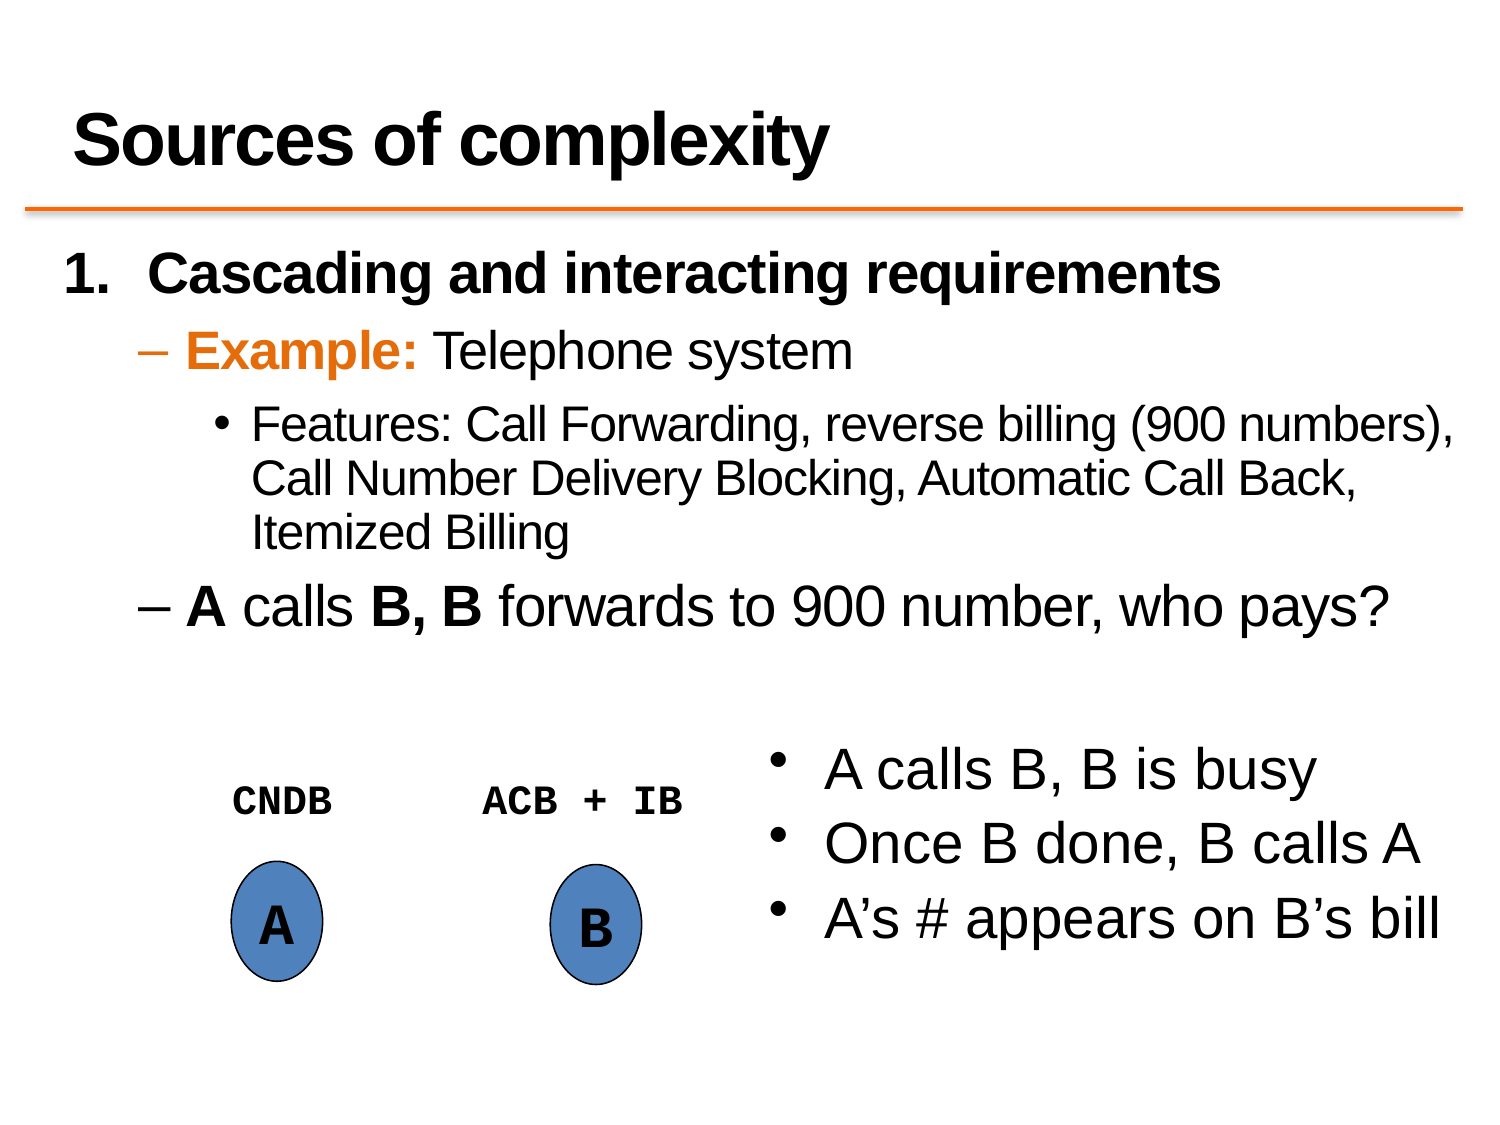

# Sources of complexity
Cascading and interacting requirements
Example: Telephone system
Features: Call Forwarding, reverse billing (900 numbers), Call Number Delivery Blocking, Automatic Call Back, Itemized Billing
A calls B, B forwards to 900 number, who pays?
A calls B, B is busy
Once B done, B calls A
A’s # appears on B’s bill

CNDB
ACB + IB
A
B